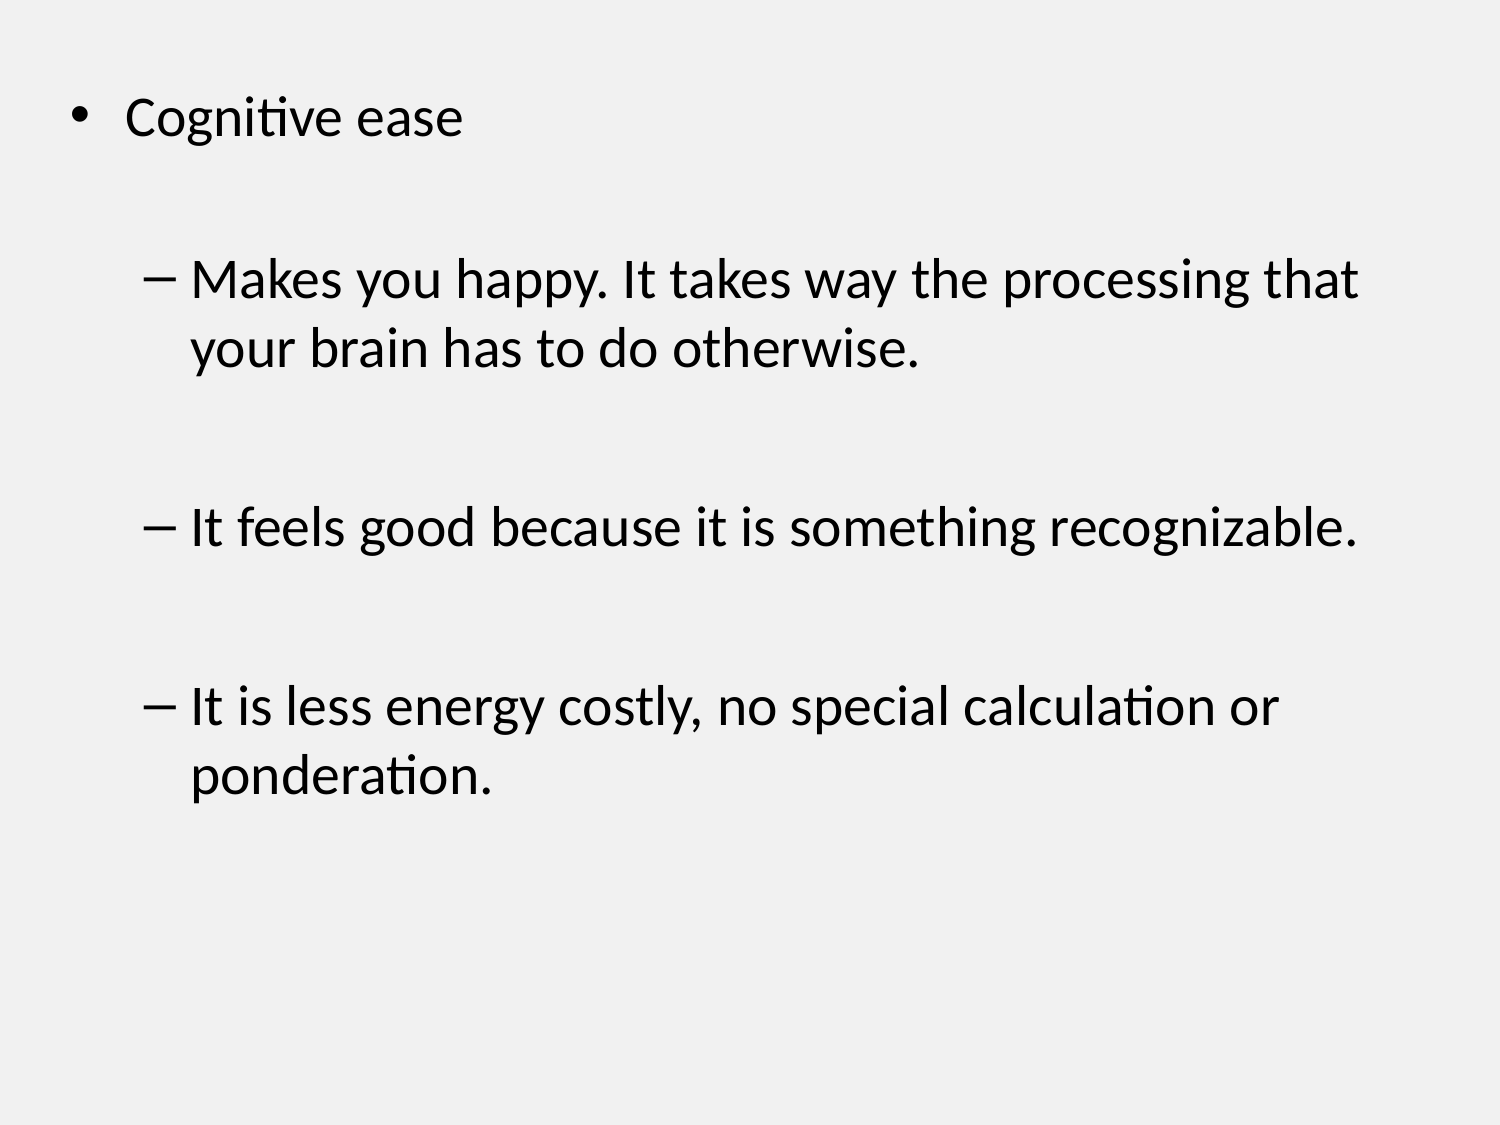

Cognitive ease

Makes you happy. It takes way the processing that your brain has to do otherwise.

It feels good because it is something recognizable.

It is less energy costly, no special calculation or ponderation.